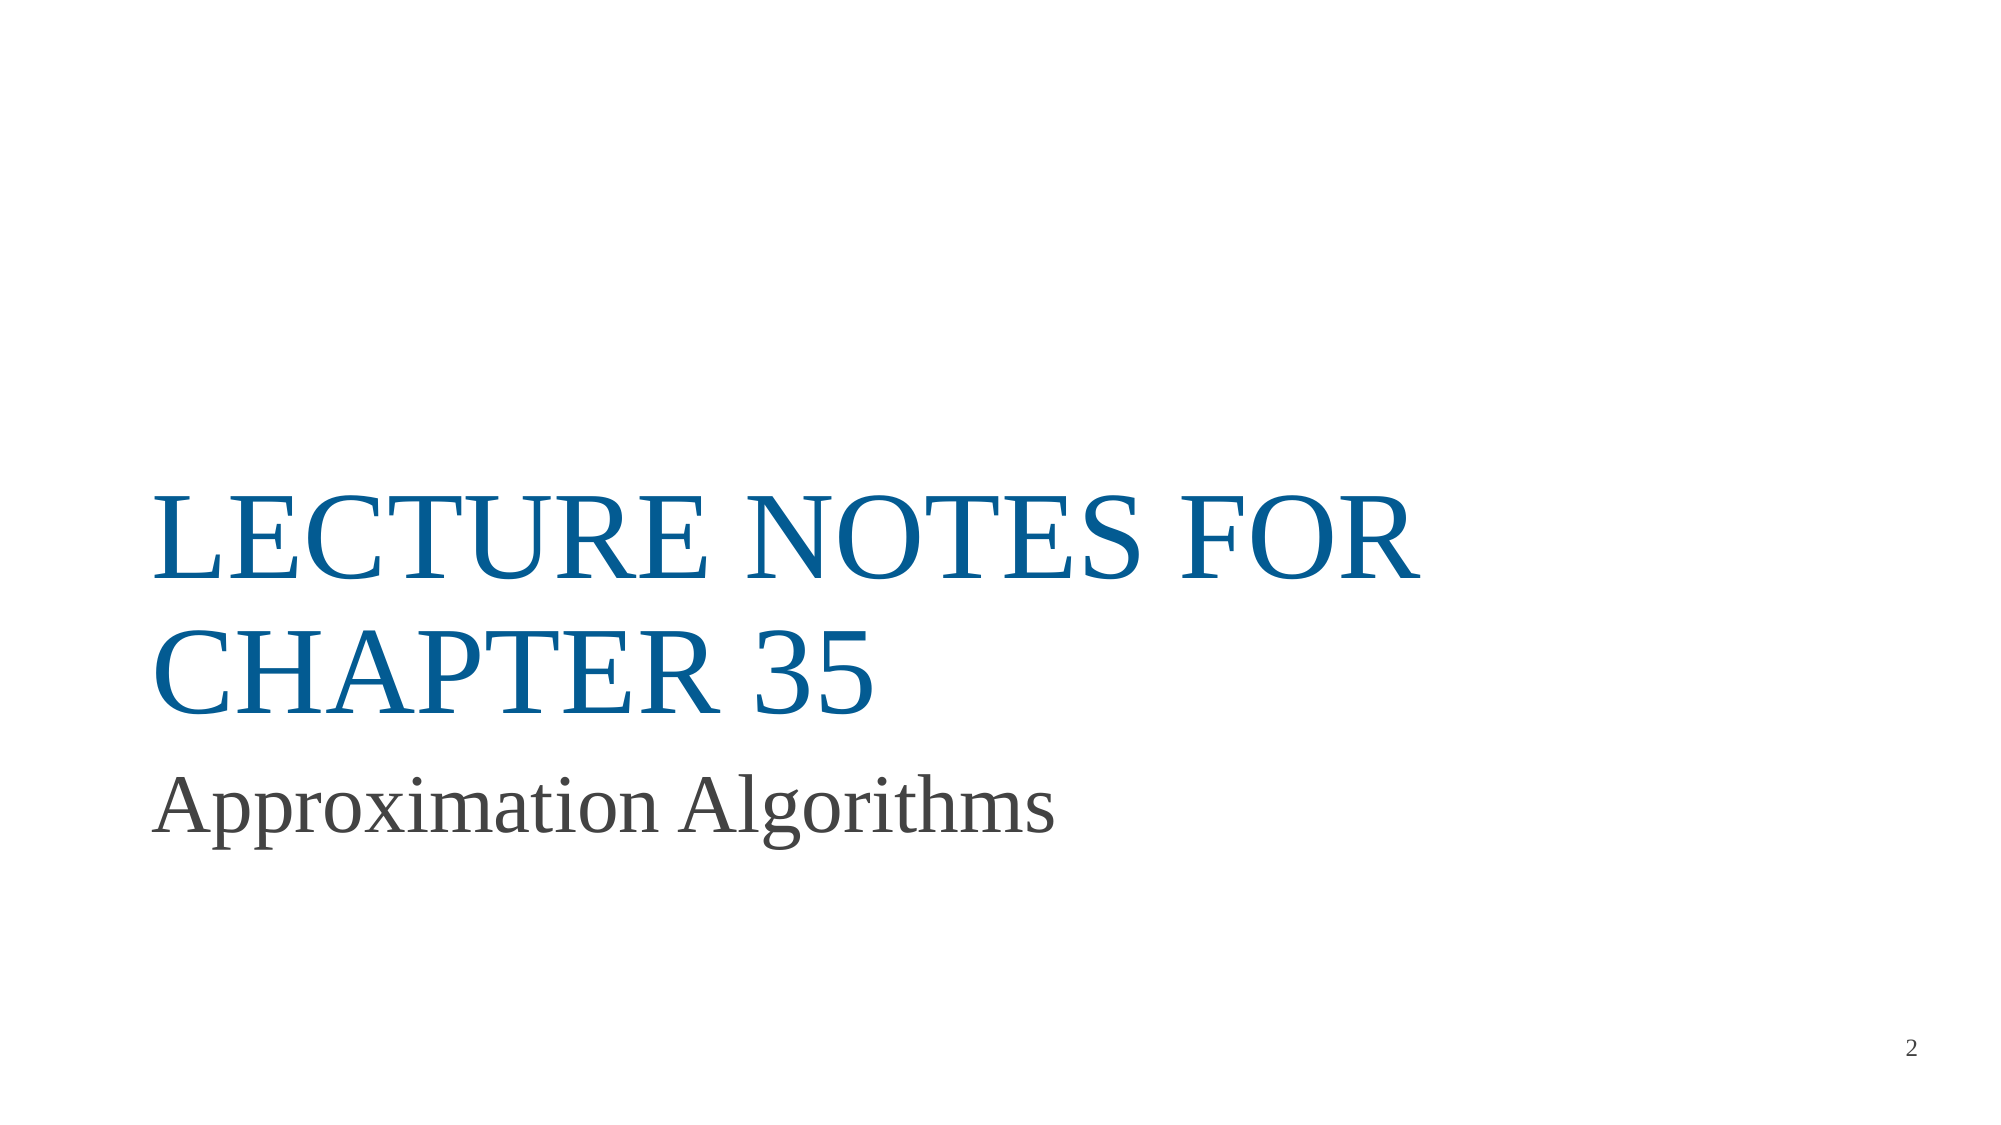

# LECTURE NOTES FOR CHAPTER 35
Approximation Algorithms
2